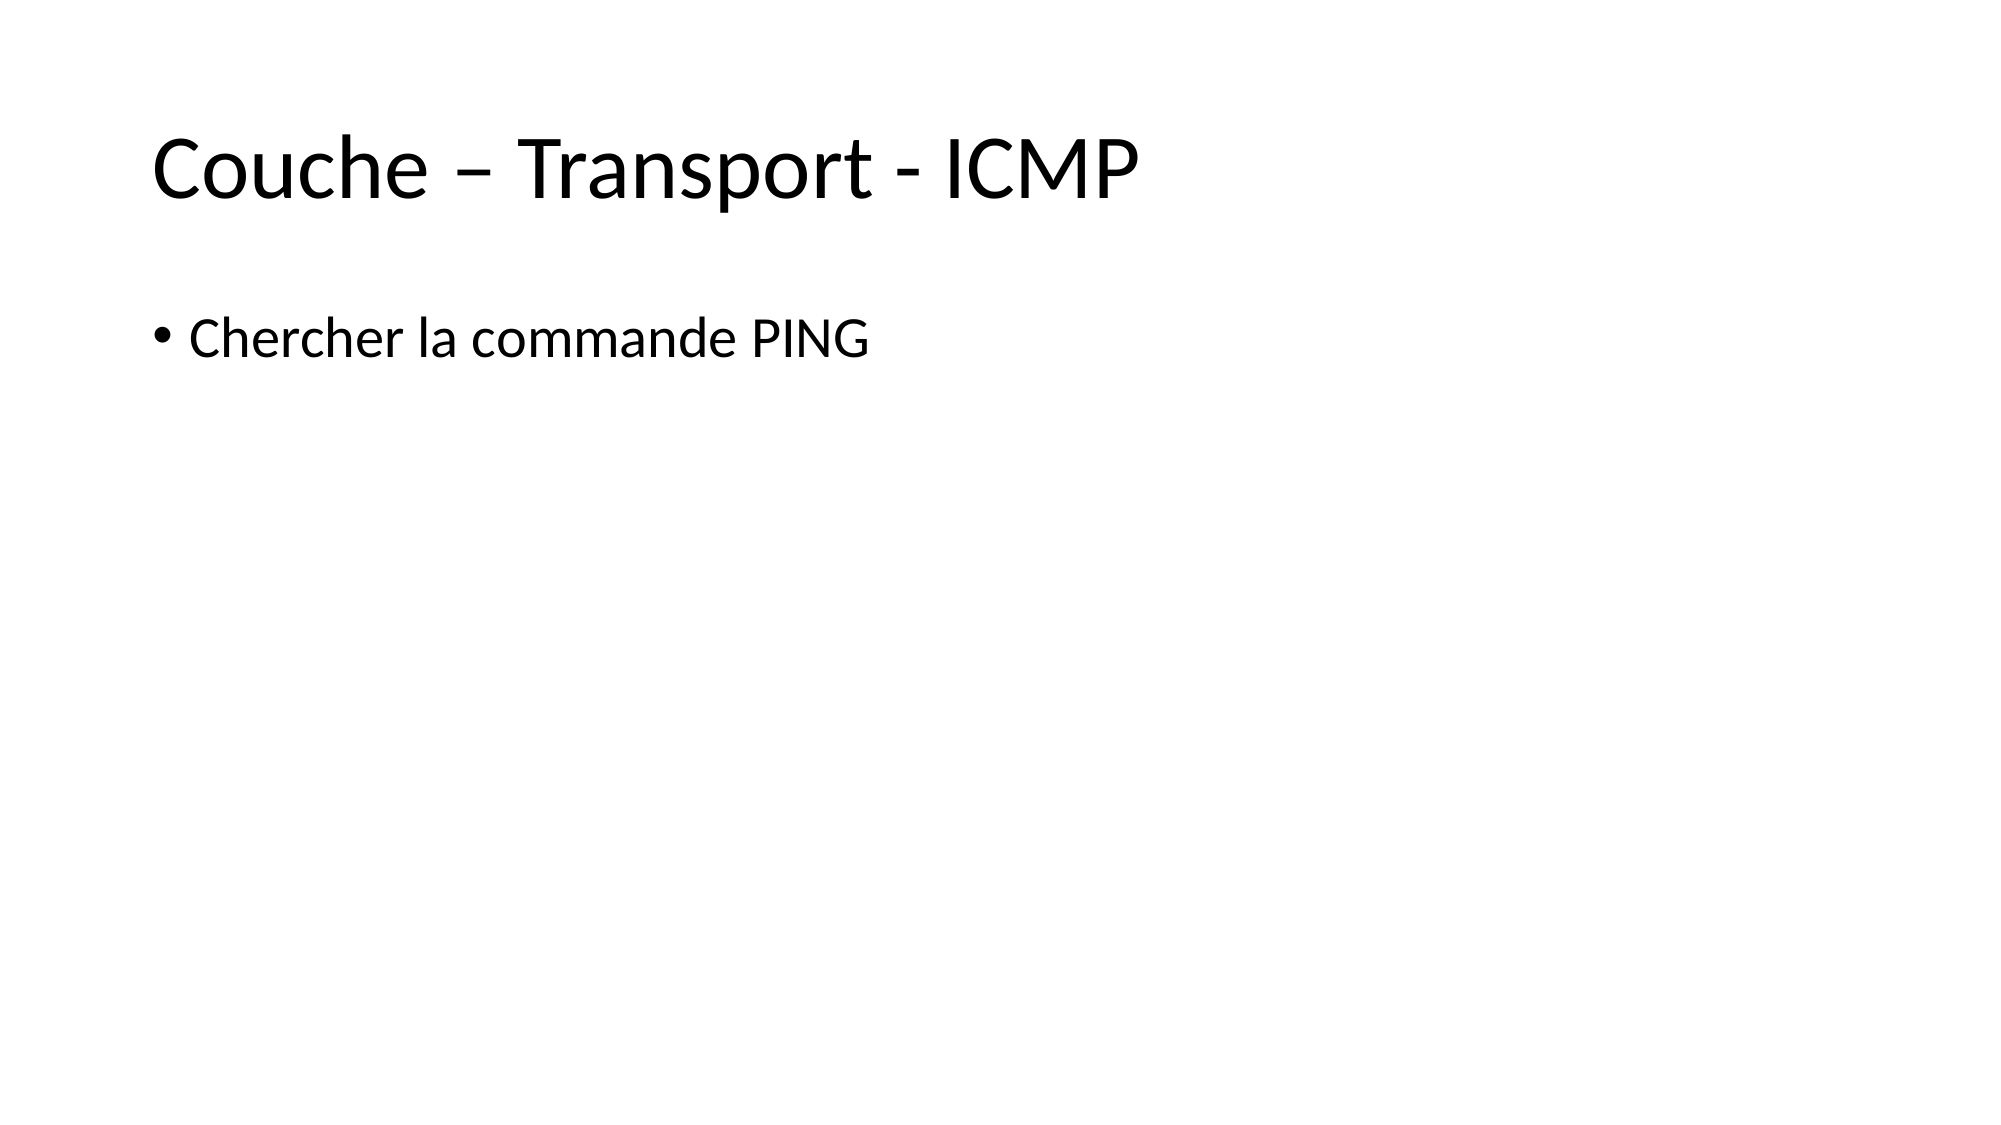

# Couche – Transport - ICMP
Chercher la commande PING